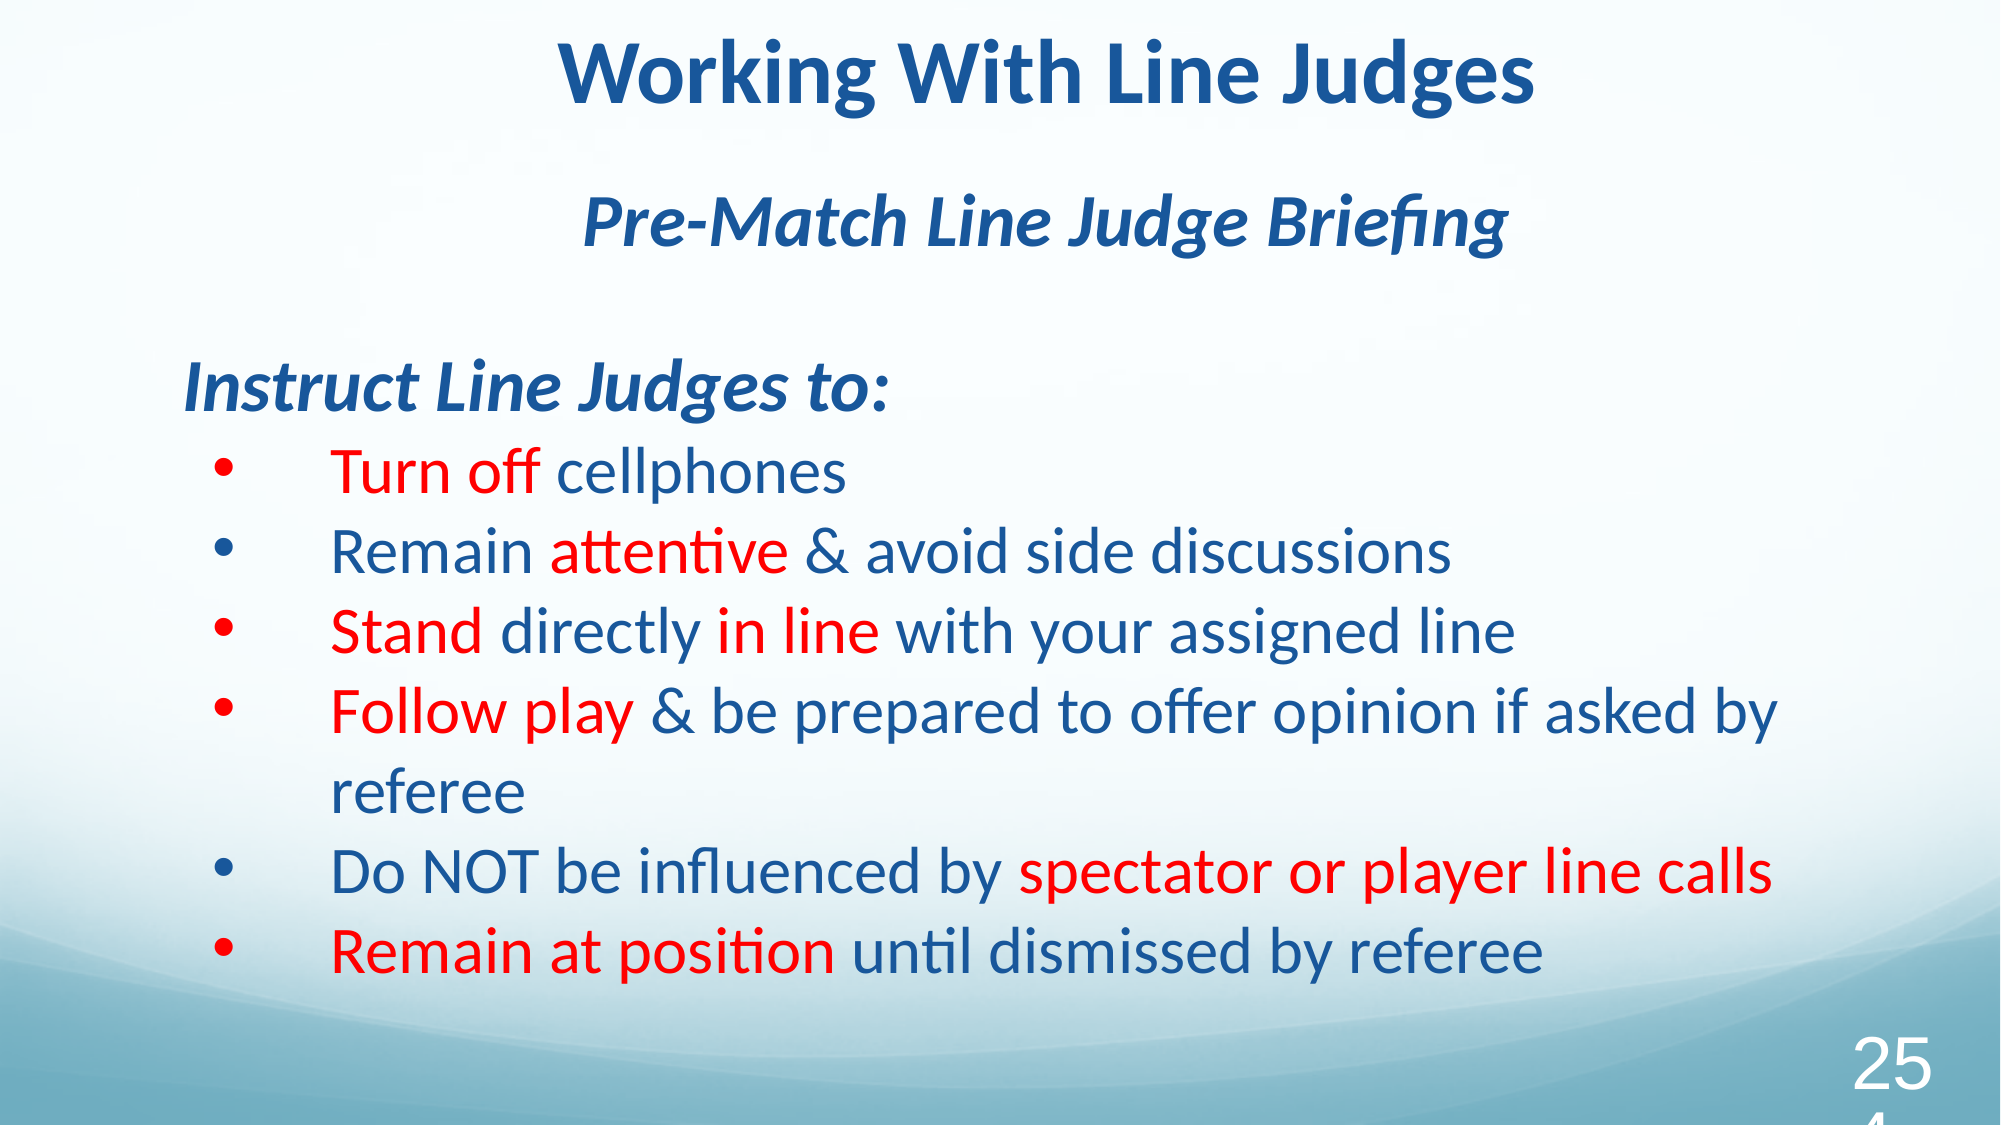

Working With Line Judges

Pre-Match Line Judge Briefing

Instruct Line Judges to:
Turn off cellphones
Remain attentive & avoid side discussions
Stand directly in line with your assigned line
Follow play & be prepared to offer opinion if asked by referee
Do NOT be influenced by spectator or player line calls
Remain at position until dismissed by referee
254